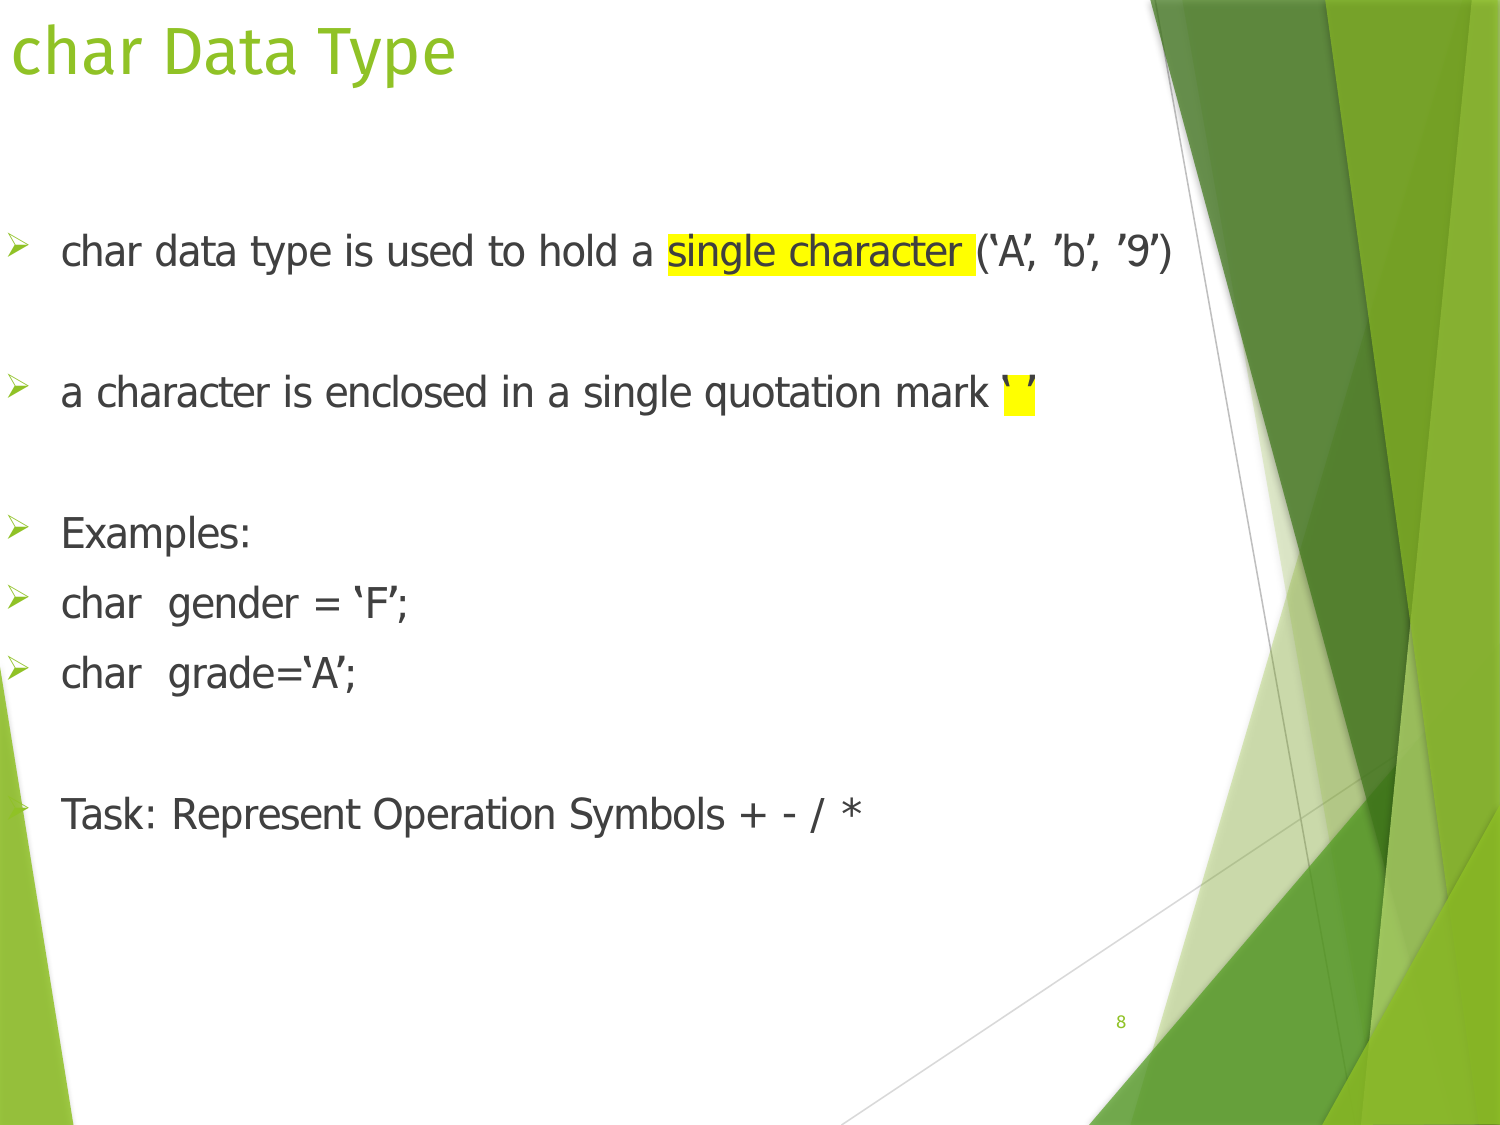

# char Data Type
char data type is used to hold a single character (‘A’, ’b’, ’9’)

a character is enclosed in a single quotation mark ‘ ’

Examples:
char  gender = ‘F’;
char  grade=‘A’;

Task: Represent Operation Symbols + - / *

8